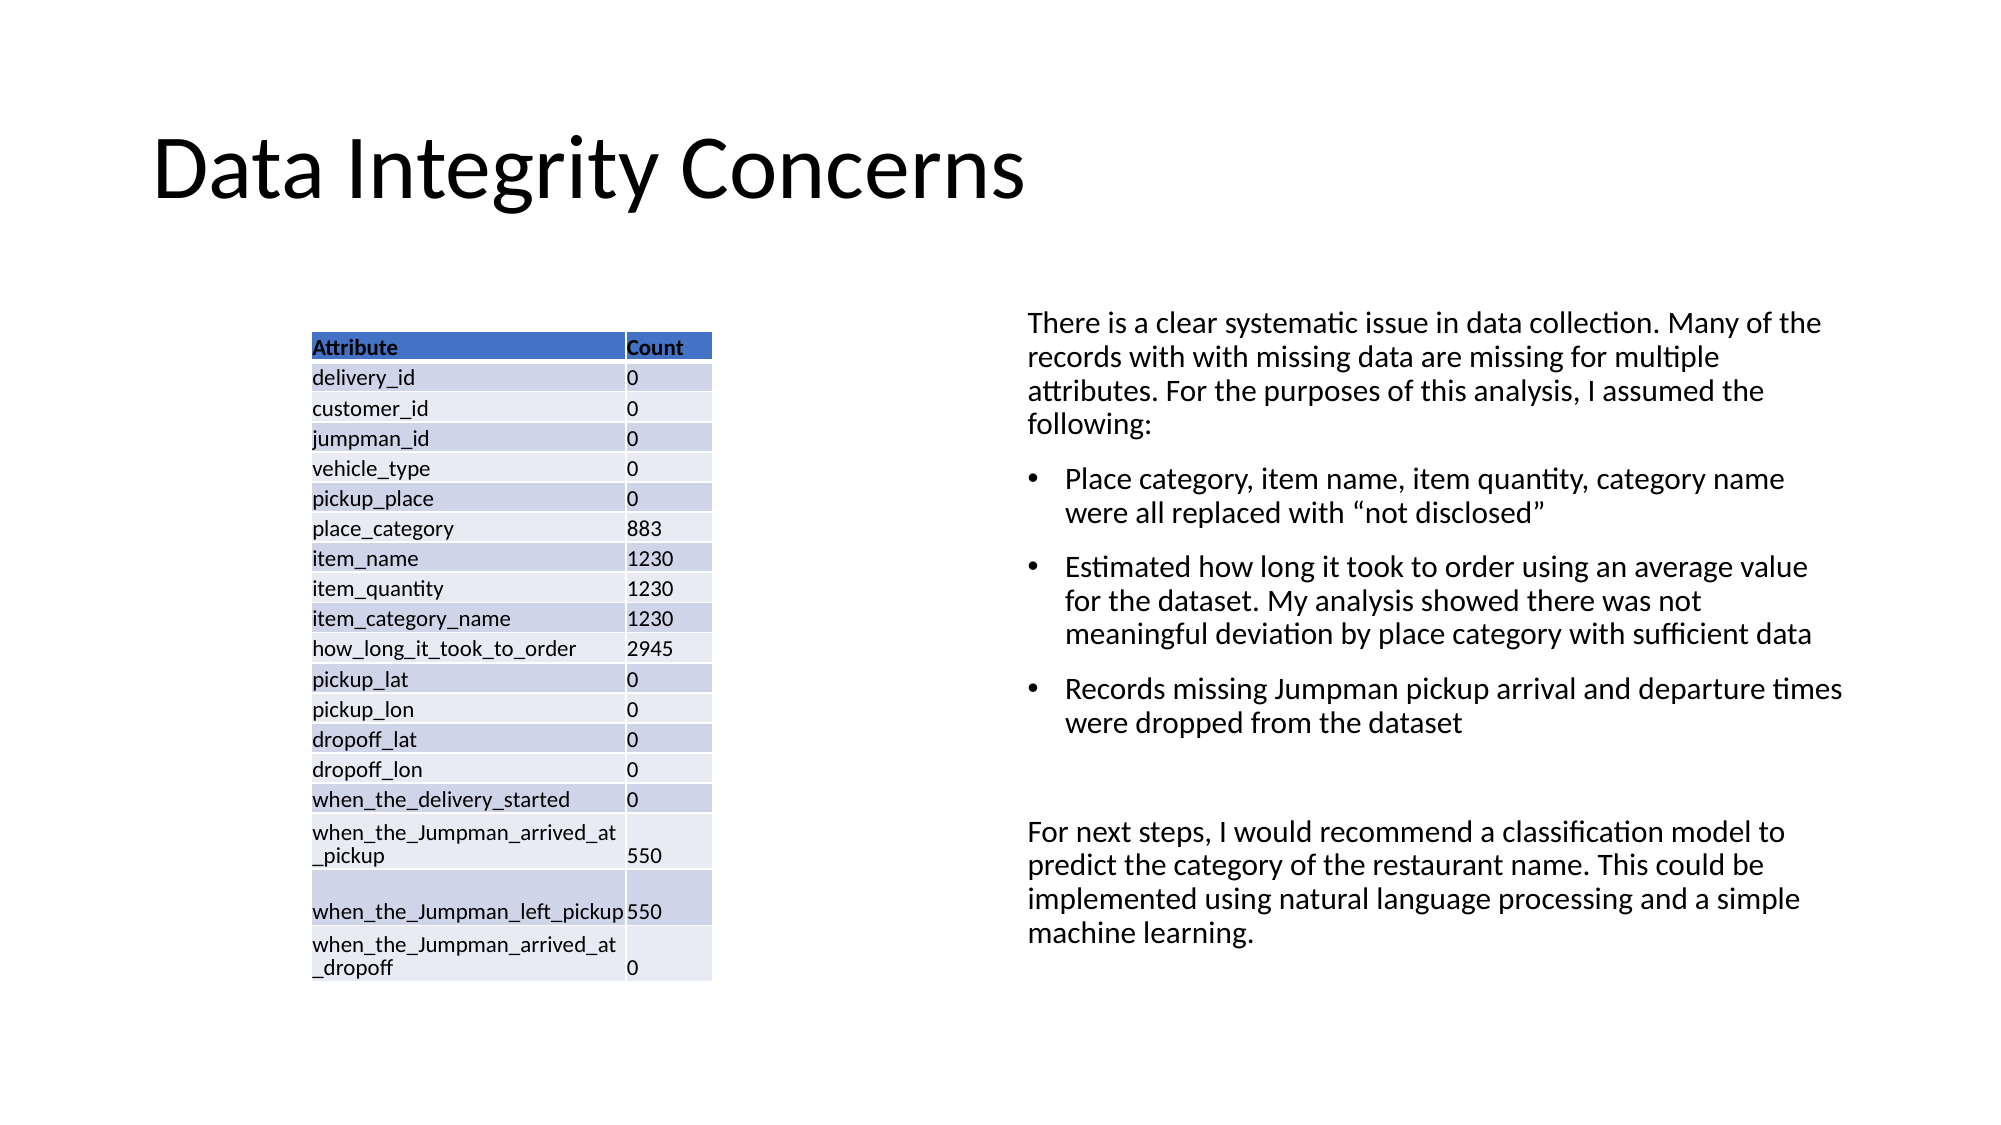

# Data Integrity Concerns
There is a clear systematic issue in data collection. Many of the records with with missing data are missing for multiple attributes. For the purposes of this analysis, I assumed the following:
Place category, item name, item quantity, category name were all replaced with “not disclosed”
Estimated how long it took to order using an average value for the dataset. My analysis showed there was not meaningful deviation by place category with sufficient data
Records missing Jumpman pickup arrival and departure times were dropped from the dataset

For next steps, I would recommend a classification model to predict the category of the restaurant name. This could be implemented using natural language processing and a simple machine learning.

| Attribute | Count |
| --- | --- |
| delivery\_id | 0 |
| customer\_id | 0 |
| jumpman\_id | 0 |
| vehicle\_type | 0 |
| pickup\_place | 0 |
| place\_category | 883 |
| item\_name | 1230 |
| item\_quantity | 1230 |
| item\_category\_name | 1230 |
| how\_long\_it\_took\_to\_order | 2945 |
| pickup\_lat | 0 |
| pickup\_lon | 0 |
| dropoff\_lat | 0 |
| dropoff\_lon | 0 |
| when\_the\_delivery\_started | 0 |
| when\_the\_Jumpman\_arrived\_at\_pickup | 550 |
| when\_the\_Jumpman\_left\_pickup | 550 |
| when\_the\_Jumpman\_arrived\_at\_dropoff | 0 |